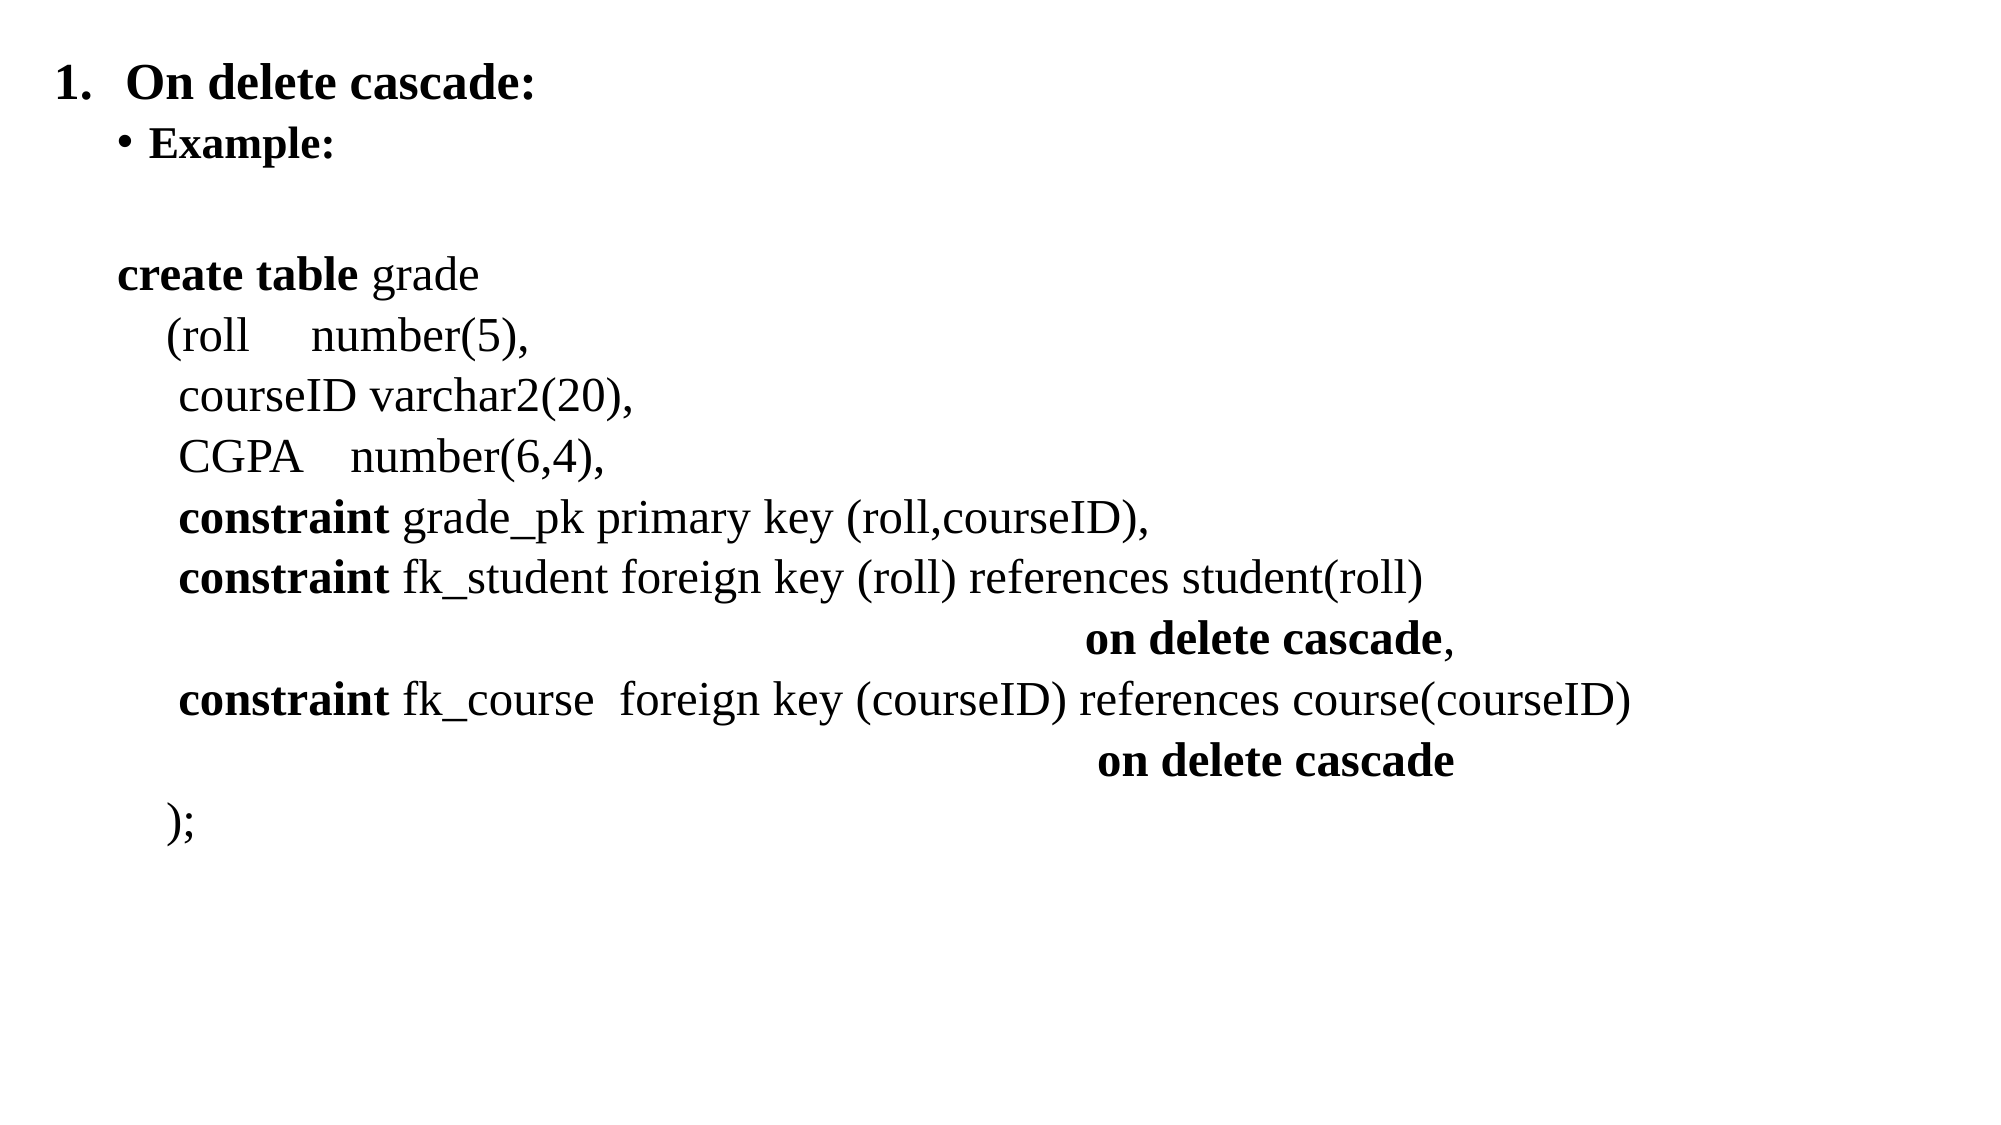

On delete cascade:
Example:

create table grade
    (roll     number(5),
     courseID varchar2(20),
     CGPA    number(6,4),
     constraint grade_pk primary key (roll,courseID),
     constraint fk_student foreign key (roll) references student(roll)
                                                                               on delete cascade,
     constraint fk_course  foreign key (courseID) references course(courseID)
                                                                                on delete cascade
    );